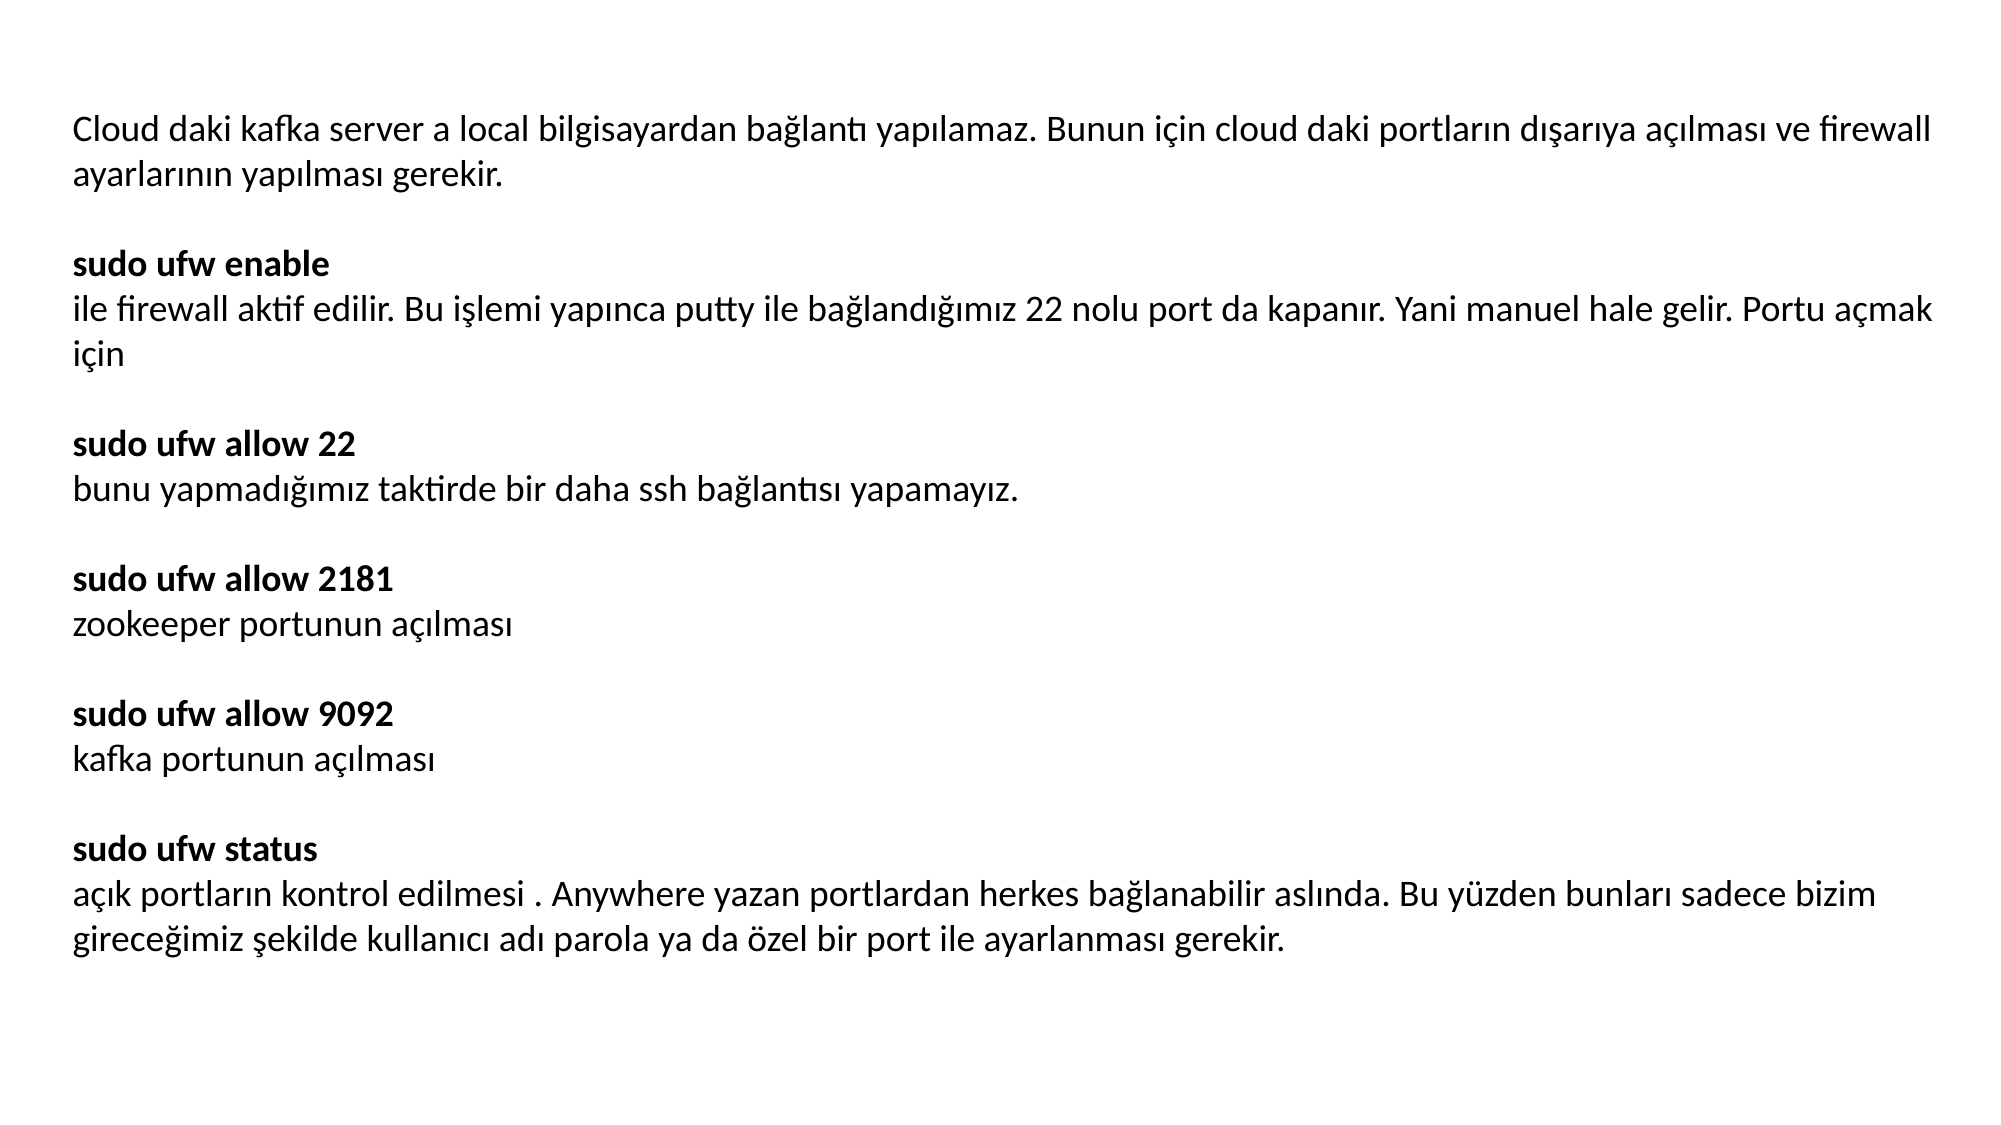

Cloud daki kafka server a local bilgisayardan bağlantı yapılamaz. Bunun için cloud daki portların dışarıya açılması ve firewall
ayarlarının yapılması gerekir.

sudo ufw enable
ile firewall aktif edilir. Bu işlemi yapınca putty ile bağlandığımız 22 nolu port da kapanır. Yani manuel hale gelir. Portu açmak için

sudo ufw allow 22
bunu yapmadığımız taktirde bir daha ssh bağlantısı yapamayız.

sudo ufw allow 2181
zookeeper portunun açılması

sudo ufw allow 9092
kafka portunun açılması

sudo ufw status
açık portların kontrol edilmesi . Anywhere yazan portlardan herkes bağlanabilir aslında. Bu yüzden bunları sadece bizim gireceğimiz şekilde kullanıcı adı parola ya da özel bir port ile ayarlanması gerekir.